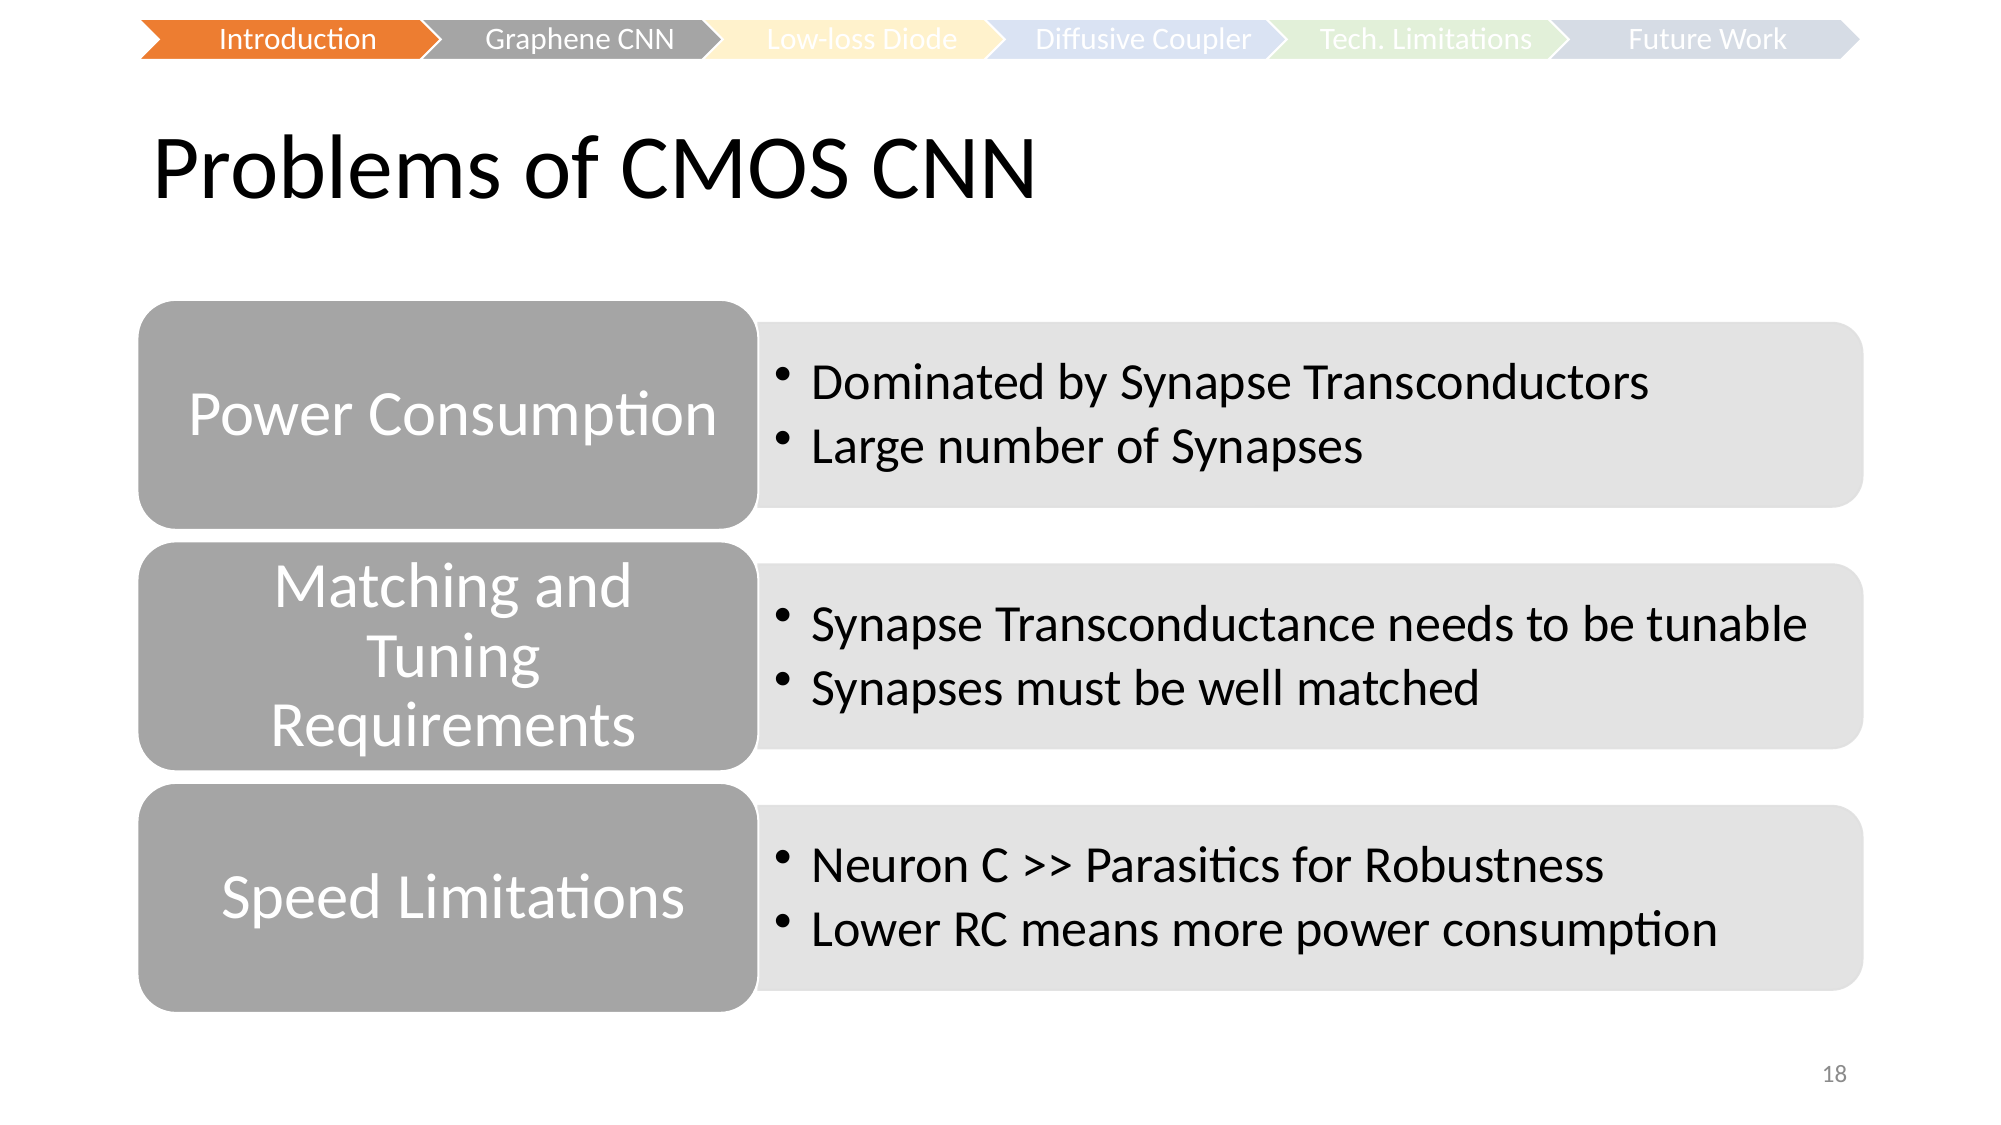

Introduction
Graphene CNN
Low-loss Diode
Diffusive Coupler
Tech. Limitations
Future Work
# Problems of CMOS CNN
Dominated by Synapse Transconductors
Large number of Synapses
Power Consumption
Synapse Transconductance needs to be tunable
Synapses must be well matched
Matching and Tuning Requirements
Neuron C >> Parasitics for Robustness
Lower RC means more power consumption
Speed Limitations
18